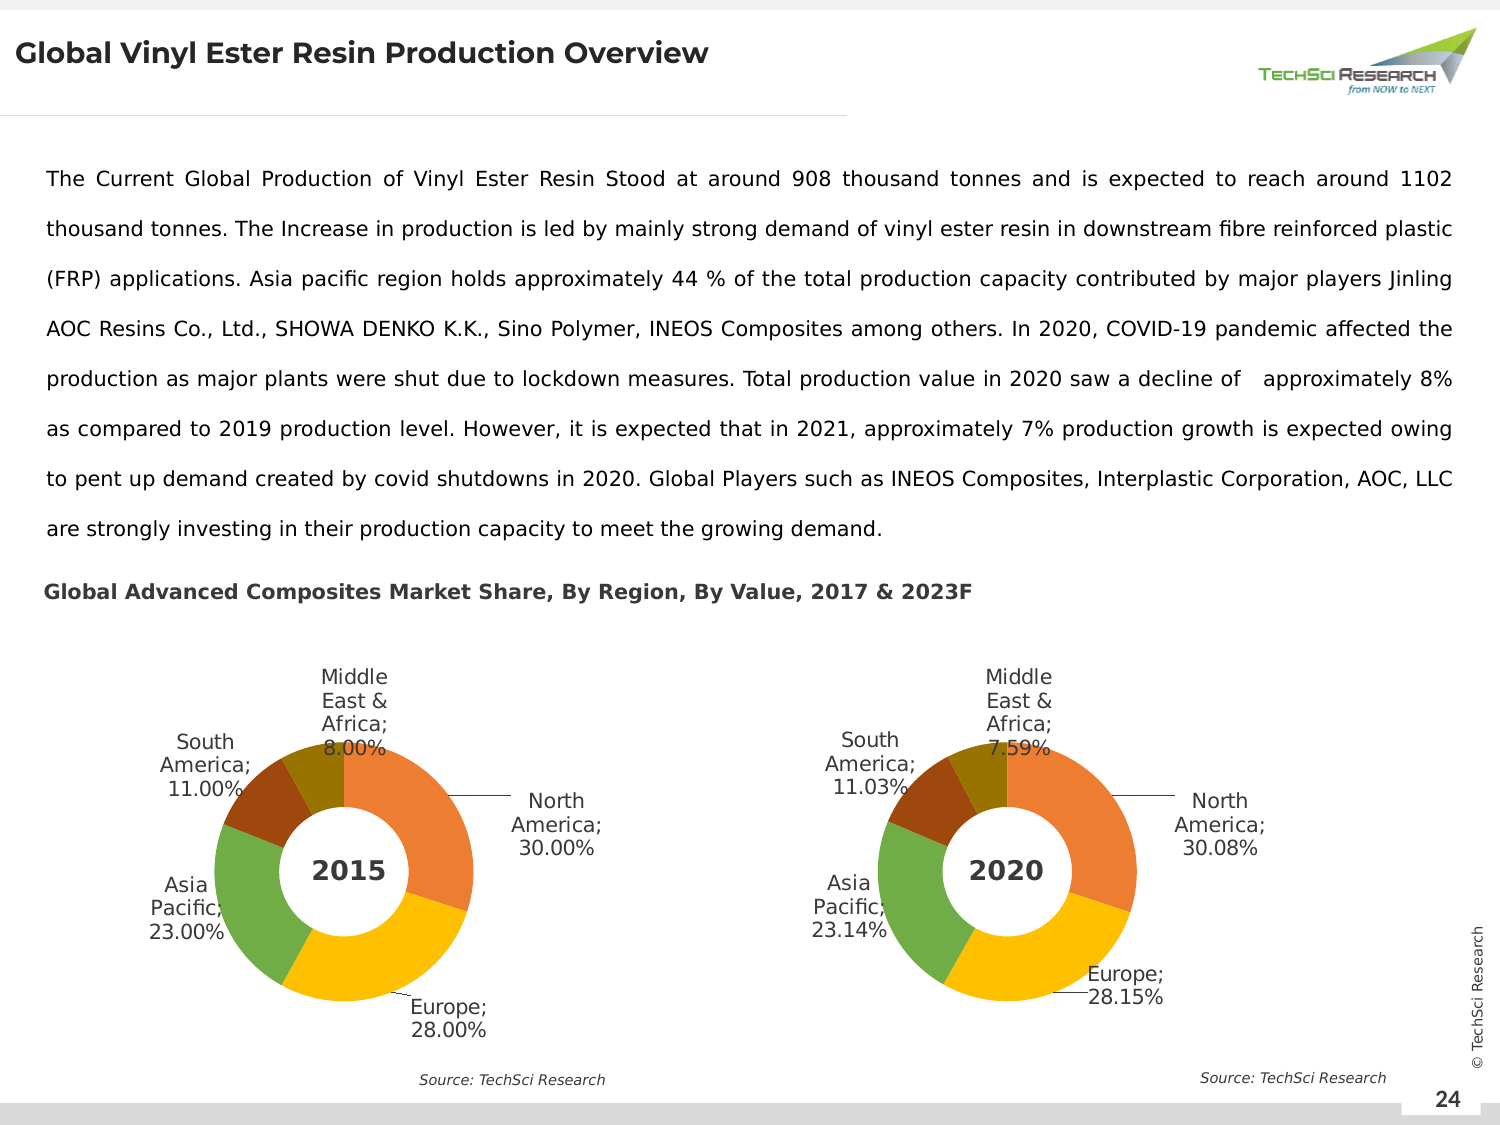

Global Vinyl Ester Resin Production Overview
The Current Global Production of Vinyl Ester Resin Stood at around 908 thousand tonnes and is expected to reach around 1102 thousand tonnes. The Increase in production is led by mainly strong demand of vinyl ester resin in downstream fibre reinforced plastic (FRP) applications. Asia pacific region holds approximately 44 % of the total production capacity contributed by major players Jinling AOC Resins Co., Ltd., SHOWA DENKO K.K., Sino Polymer, INEOS Composites among others. In 2020, COVID-19 pandemic affected the production as major plants were shut due to lockdown measures. Total production value in 2020 saw a decline of   approximately 8% as compared to 2019 production level. However, it is expected that in 2021, approximately 7% production growth is expected owing to pent up demand created by covid shutdowns in 2020. Global Players such as INEOS Composites, Interplastic Corporation, AOC, LLC are strongly investing in their production capacity to meet the growing demand.
Global Advanced Composites Market Share, By Region, By Value, 2017 & 2023F

### Chart

| Category | 2016 |
|---|---|
| North America | 0.3008263206199946 |
| Europe | 0.28154423458186856 |
| Asia Pacific | 0.23135110342116585 |
| South America | 0.11033735496405765 |
| Middle East & Africa | 0.07594098641291334 |

### Chart

| Category | 2016 |
|---|---|
| North America | 0.3 |
| Europe | 0.28 |
| Asia Pacific | 0.23 |
| South America | 0.11 |
| Middle East & Africa | 0.07999999999999992 |
2015
2020
Source: TechSci Research
Source: TechSci Research